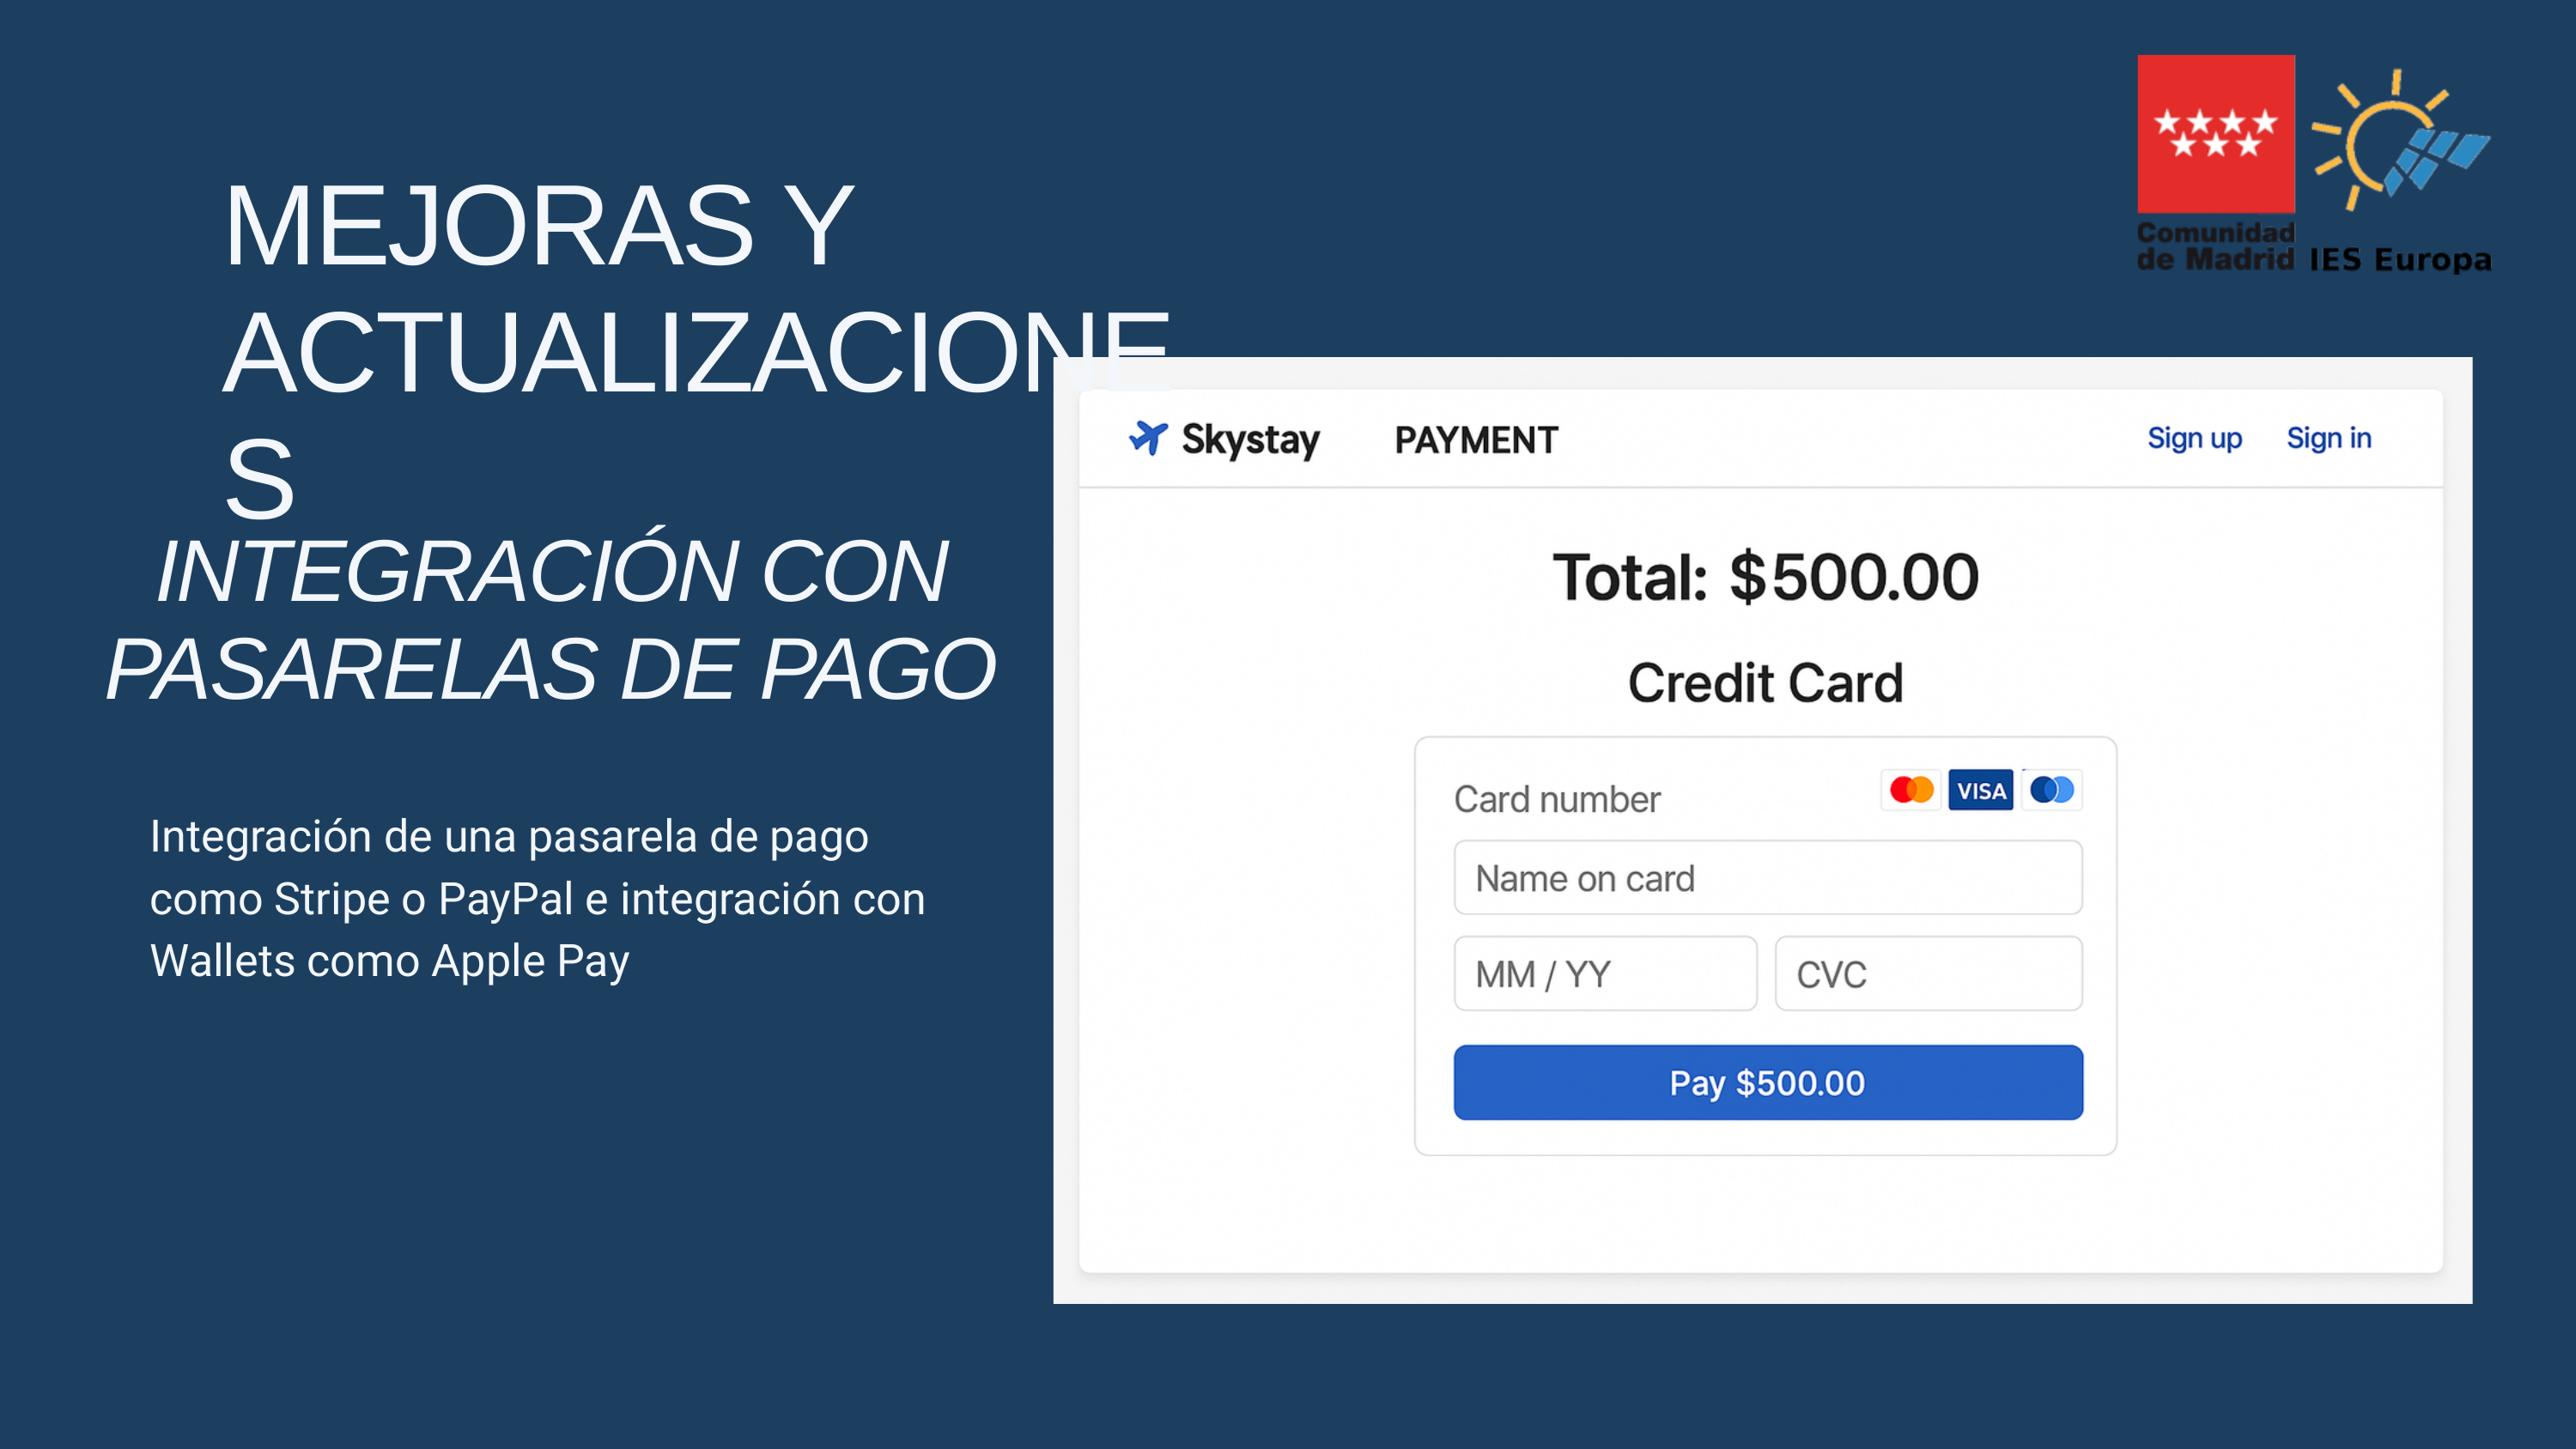

MEJORAS Y ACTUALIZACIONES

INTEGRACIÓN CON PASARELAS DE PAGO
Integración de una pasarela de pago como Stripe o PayPal e integración con Wallets como Apple Pay